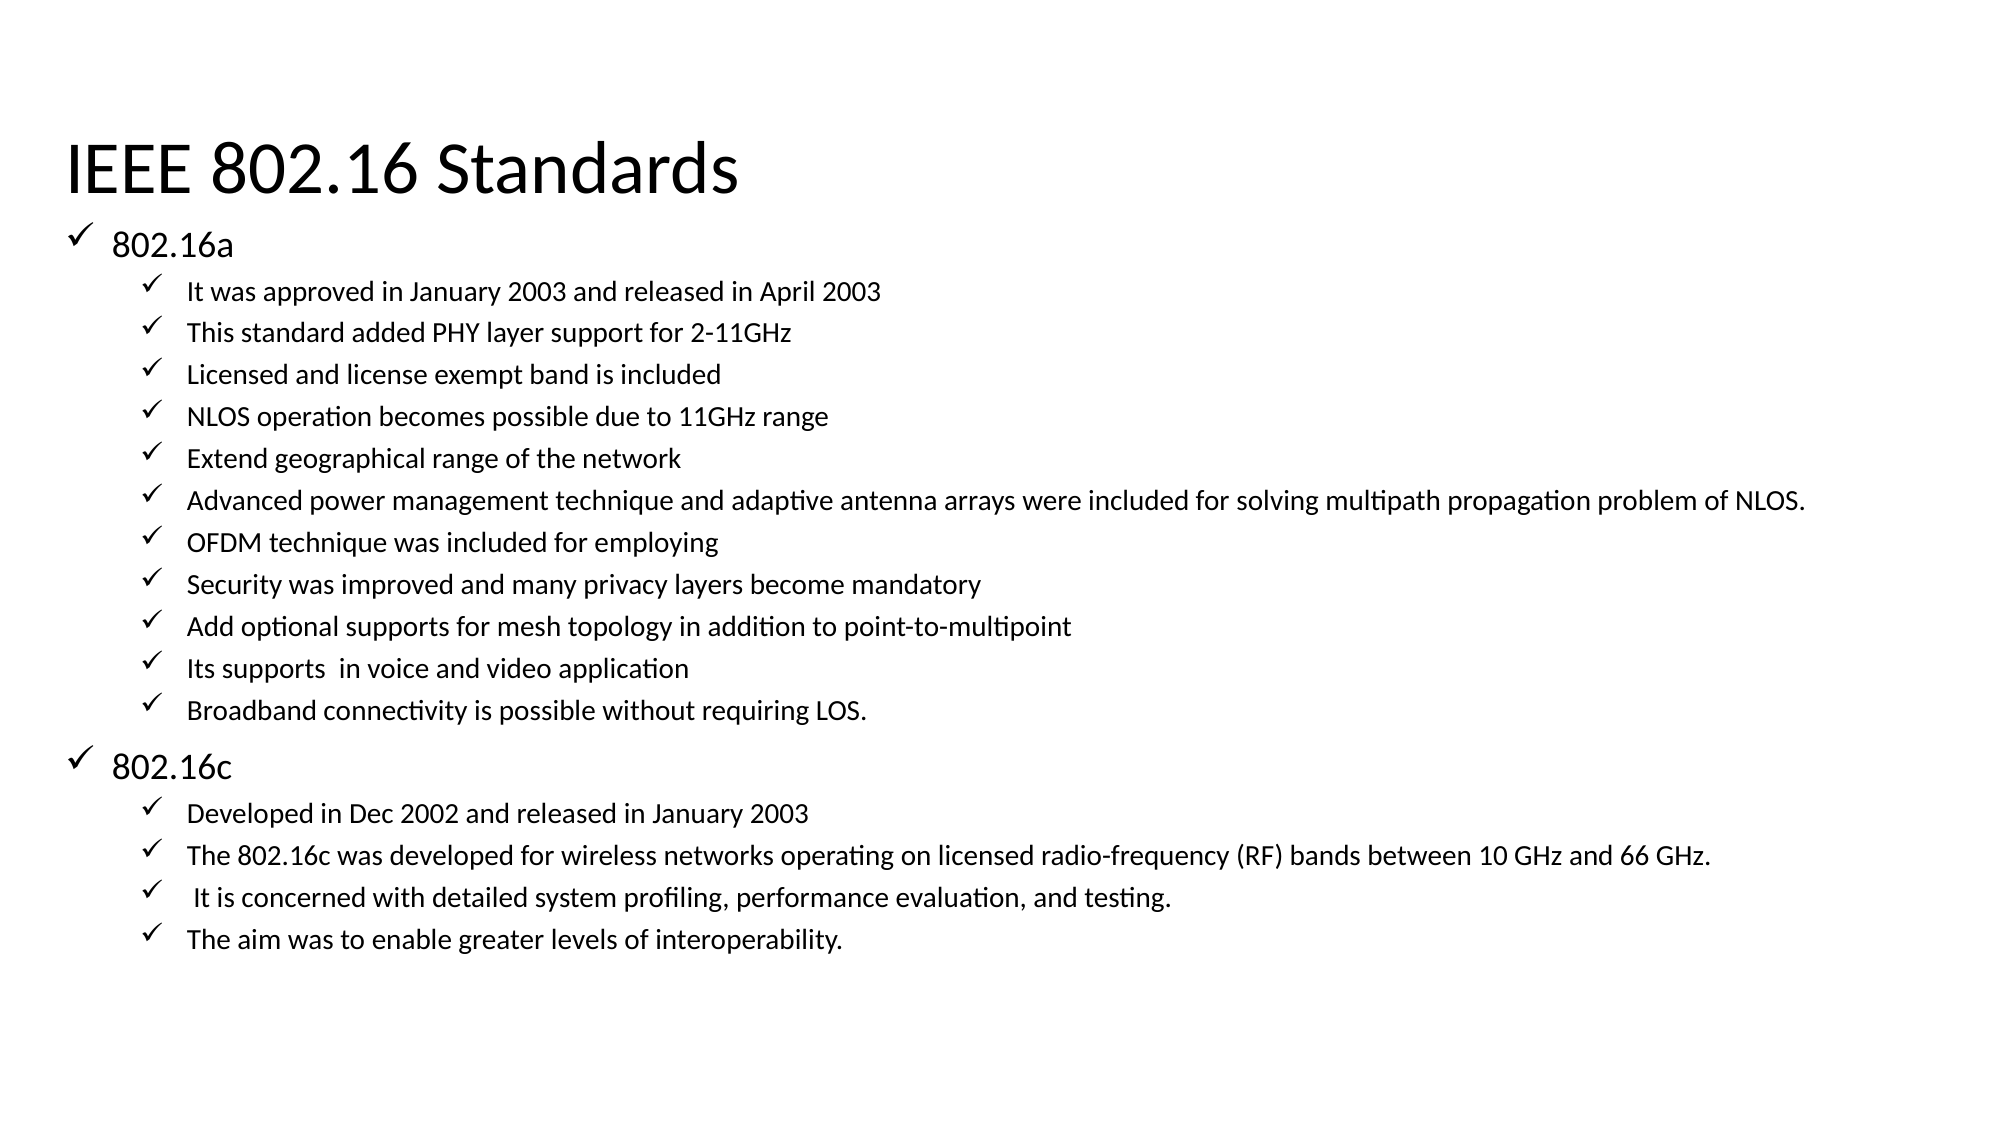

# IEEE 802.16 Standards
802.16a
It was approved in January 2003 and released in April 2003
This standard added PHY layer support for 2-11GHz
Licensed and license exempt band is included
NLOS operation becomes possible due to 11GHz range
Extend geographical range of the network
Advanced power management technique and adaptive antenna arrays were included for solving multipath propagation problem of NLOS.
OFDM technique was included for employing
Security was improved and many privacy layers become mandatory
Add optional supports for mesh topology in addition to point-to-multipoint
Its supports  in voice and video application
Broadband connectivity is possible without requiring LOS.
802.16c
Developed in Dec 2002 and released in January 2003
The 802.16c was developed for wireless networks operating on licensed radio-frequency (RF) bands between 10 GHz and 66 GHz.
 It is concerned with detailed system profiling, performance evaluation, and testing.
The aim was to enable greater levels of interoperability.